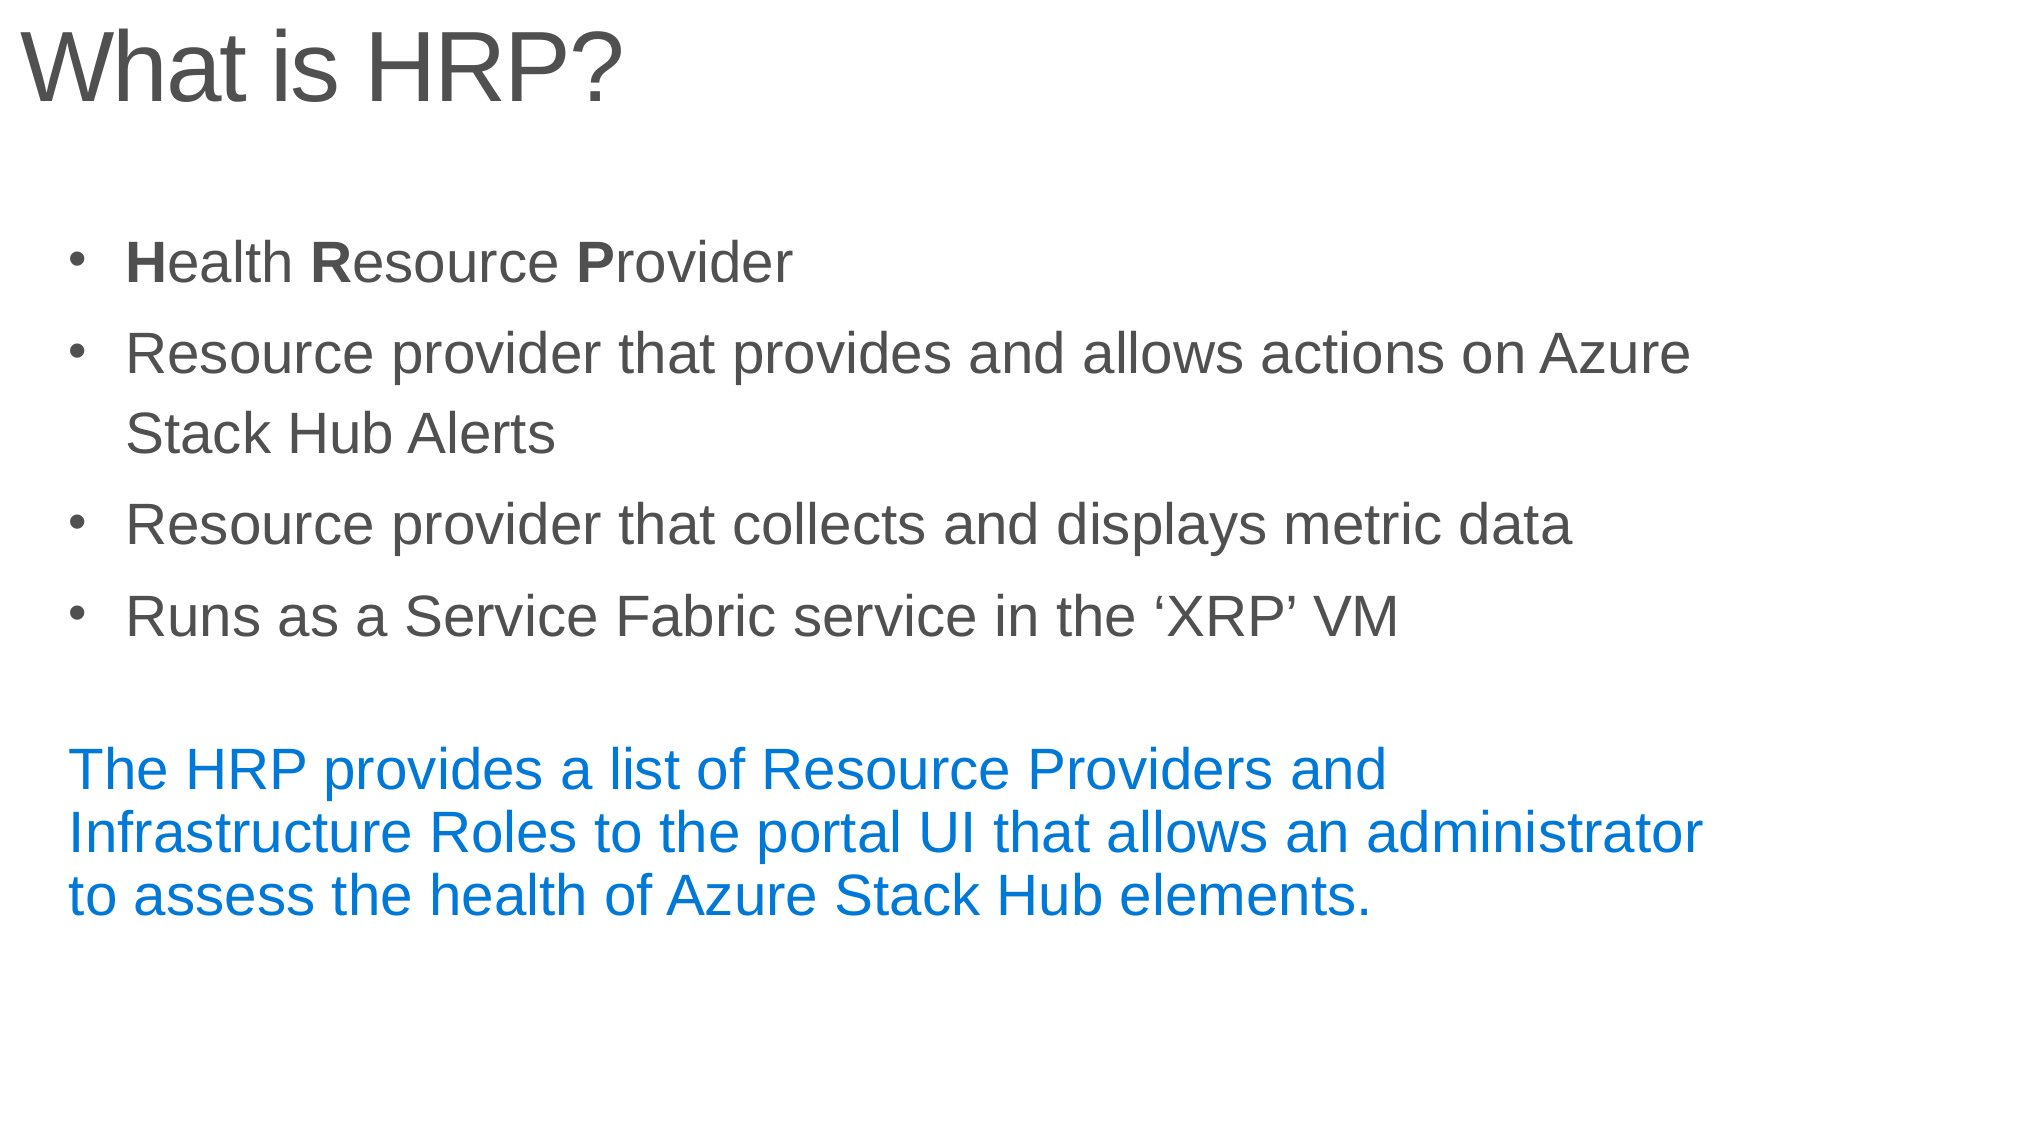

# What is HRP?
Health Resource Provider
Resource provider that provides and allows actions on Azure Stack Hub Alerts
Resource provider that collects and displays metric data
Runs as a Service Fabric service in the ‘XRP’ VM

The HRP provides a list of Resource Providers and Infrastructure Roles to the portal UI that allows an administrator to assess the health of Azure Stack Hub elements.